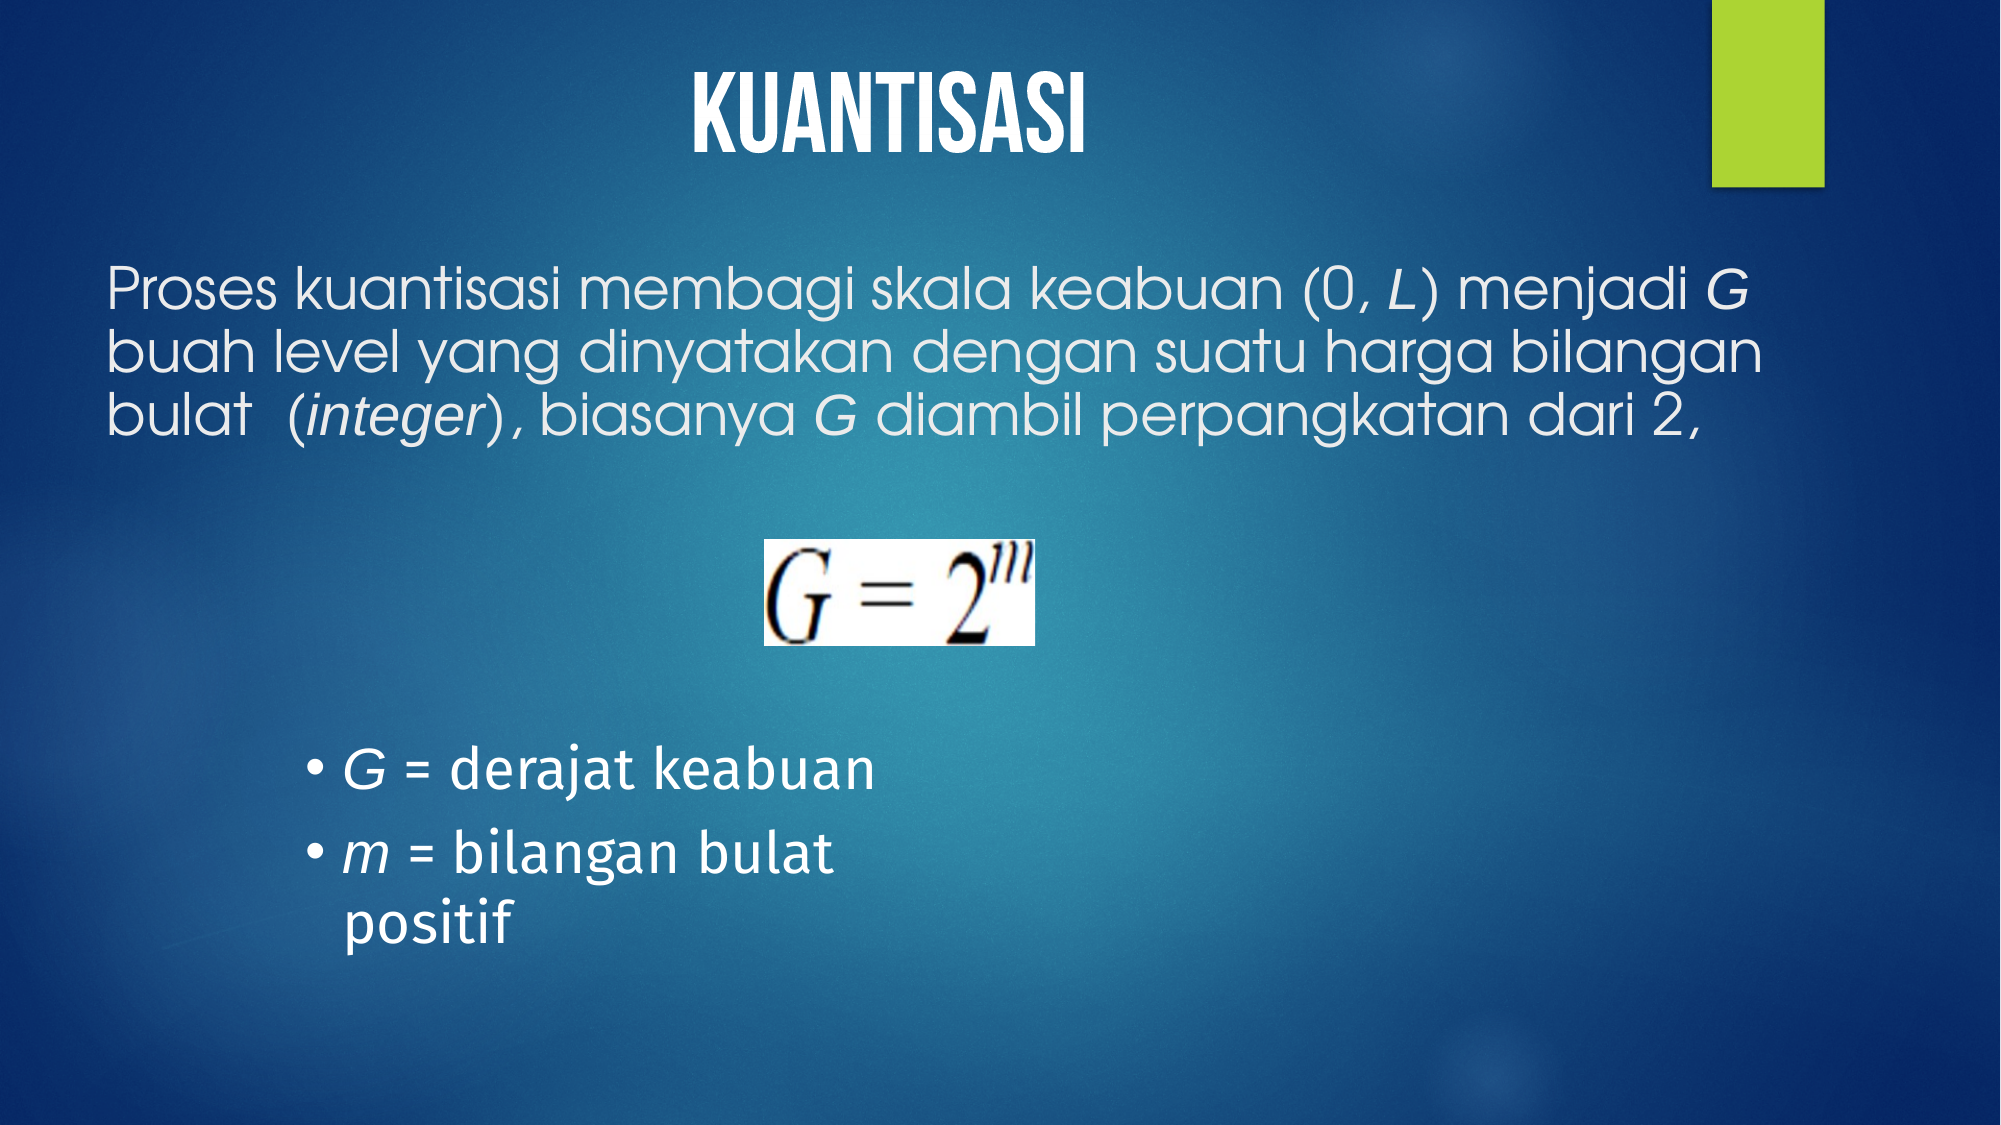

# Proses kuantisasi membagi skala keabuan (0, L) menjadi G  buah level yang dinyatakan dengan suatu harga bilangan bulat  (integer), biasanya G diambil perpangkatan dari 2,

G = derajat keabuan
m = bilangan bulat positif